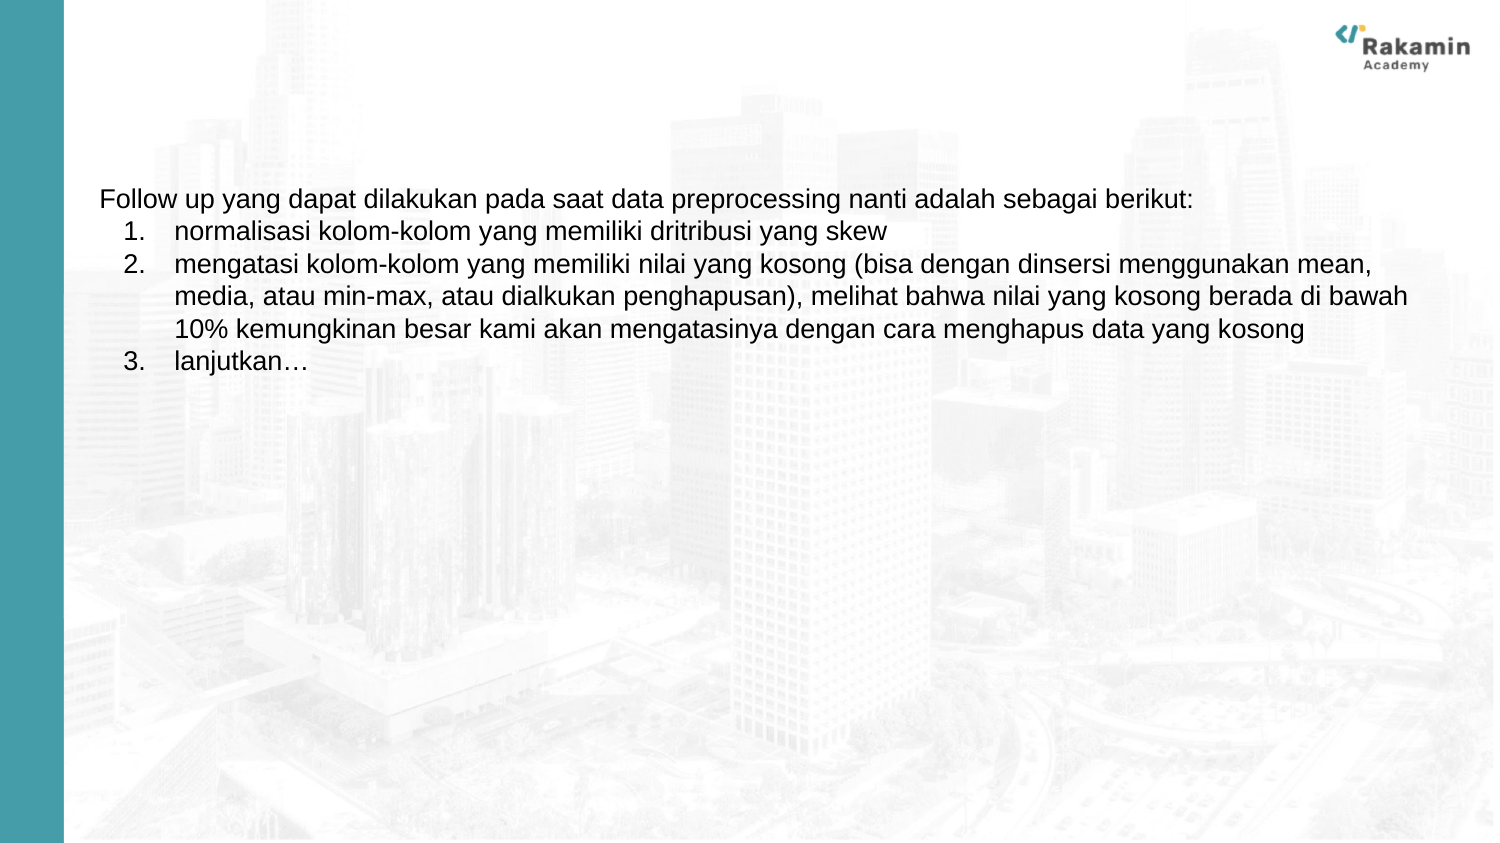

Follow up yang dapat dilakukan pada saat data preprocessing nanti adalah sebagai berikut:
normalisasi kolom-kolom yang memiliki dritribusi yang skew
mengatasi kolom-kolom yang memiliki nilai yang kosong (bisa dengan dinsersi menggunakan mean, media, atau min-max, atau dialkukan penghapusan), melihat bahwa nilai yang kosong berada di bawah 10% kemungkinan besar kami akan mengatasinya dengan cara menghapus data yang kosong
lanjutkan…